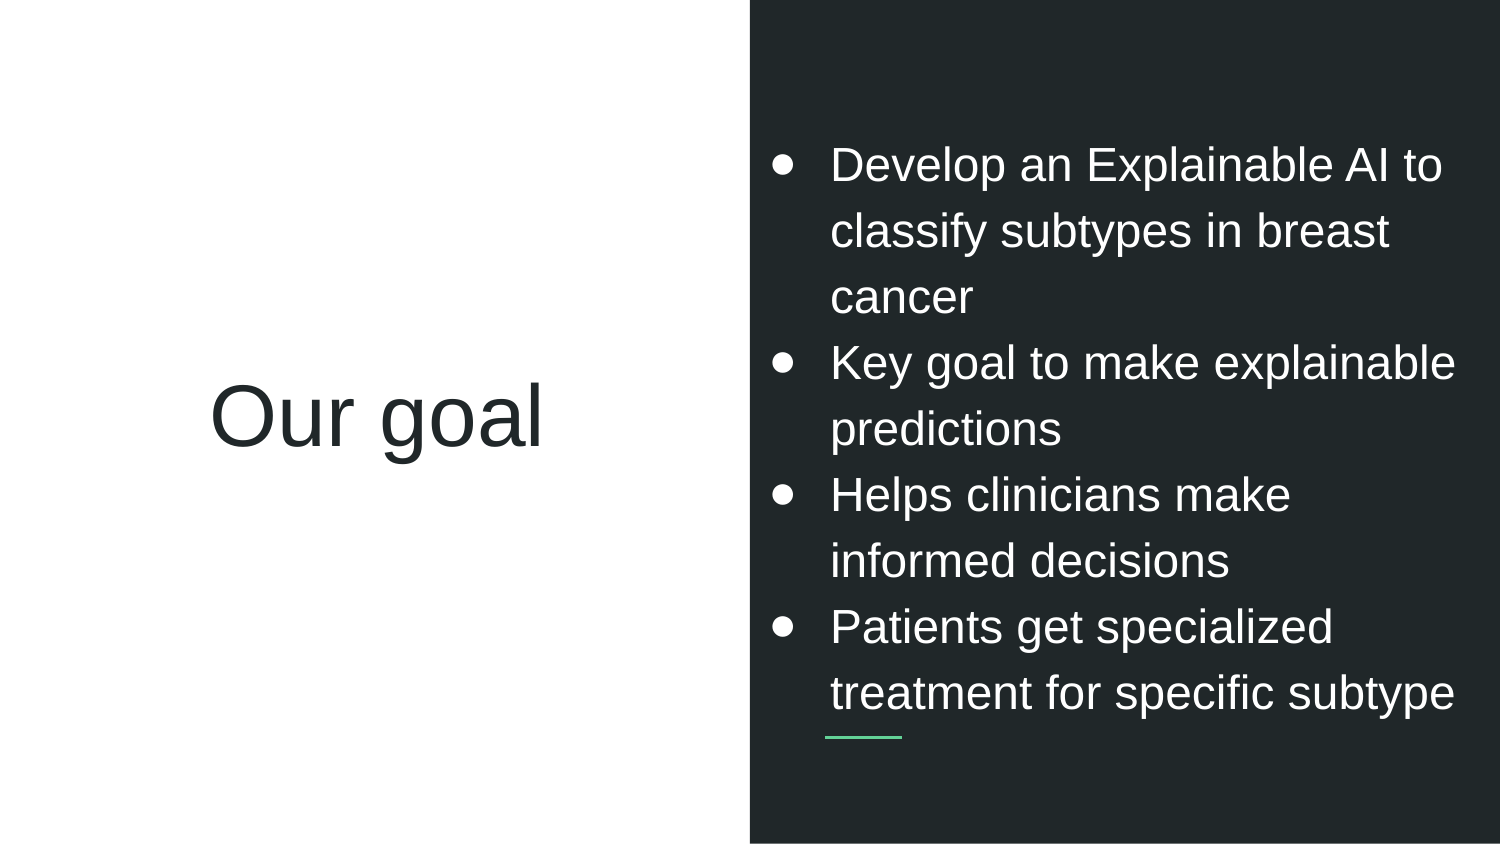

Develop an Explainable AI to classify subtypes in breast cancer
Key goal to make explainable predictions
Helps clinicians make informed decisions
Patients get specialized treatment for specific subtype
# Our goal